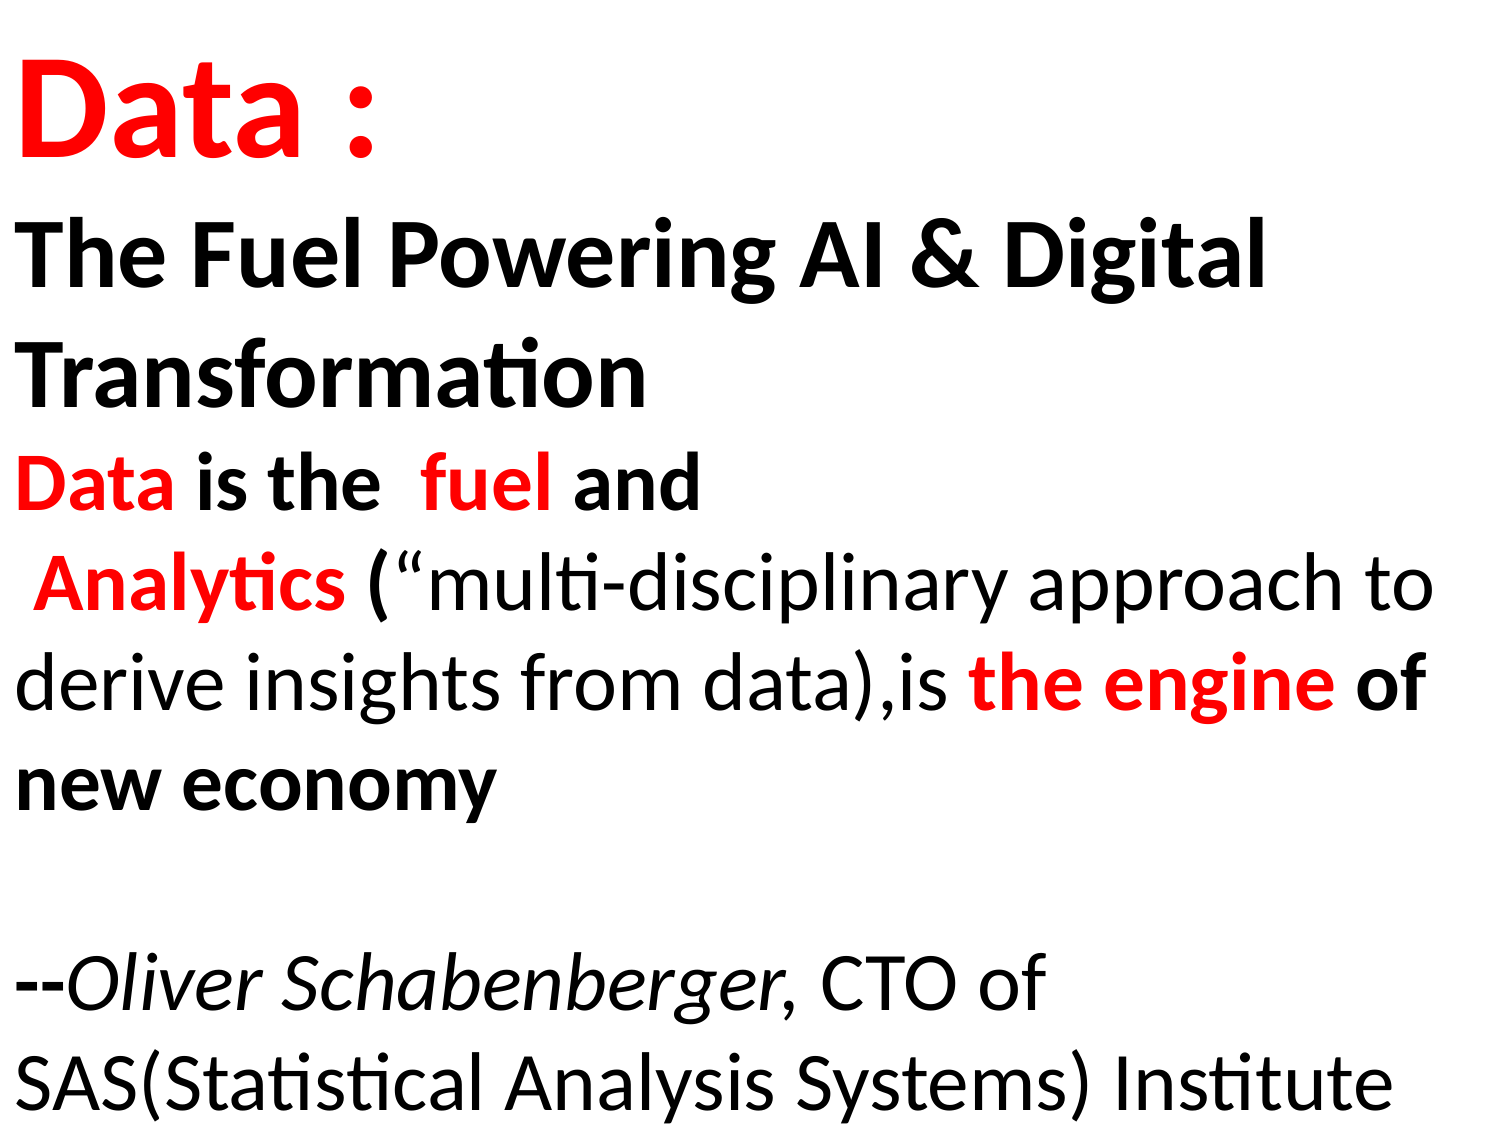

Data :
The Fuel Powering AI & Digital Transformation
Data is the  fuel and
 Analytics (“multi-disciplinary approach to derive insights from data),is the engine of new economy

--Oliver Schabenberger, CTO of SAS(Statistical Analysis Systems) Institute